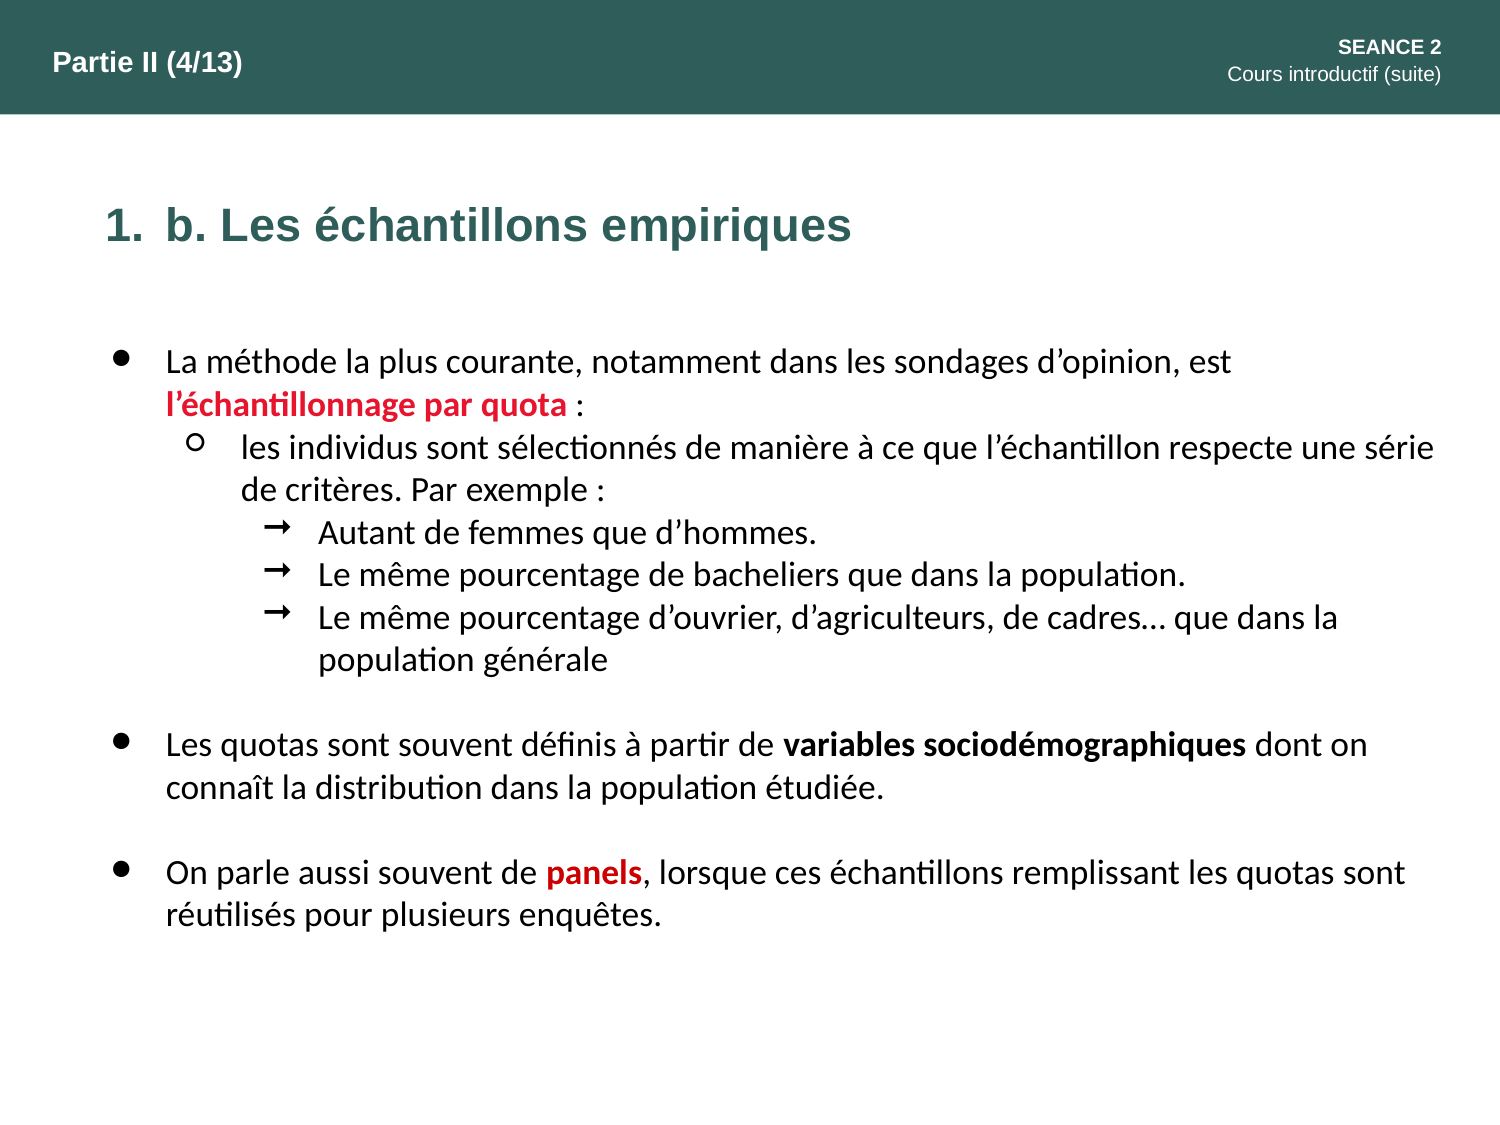

SEANCE 2
Cours introductif (suite)
Partie II (4/13)
b. Les échantillons empiriques

La méthode la plus courante, notamment dans les sondages d’opinion, est l’échantillonnage par quota :
les individus sont sélectionnés de manière à ce que l’échantillon respecte une série de critères. Par exemple :
Autant de femmes que d’hommes.
Le même pourcentage de bacheliers que dans la population.
Le même pourcentage d’ouvrier, d’agriculteurs, de cadres… que dans la population générale

Les quotas sont souvent définis à partir de variables sociodémographiques dont on connaît la distribution dans la population étudiée.

On parle aussi souvent de panels, lorsque ces échantillons remplissant les quotas sont réutilisés pour plusieurs enquêtes.